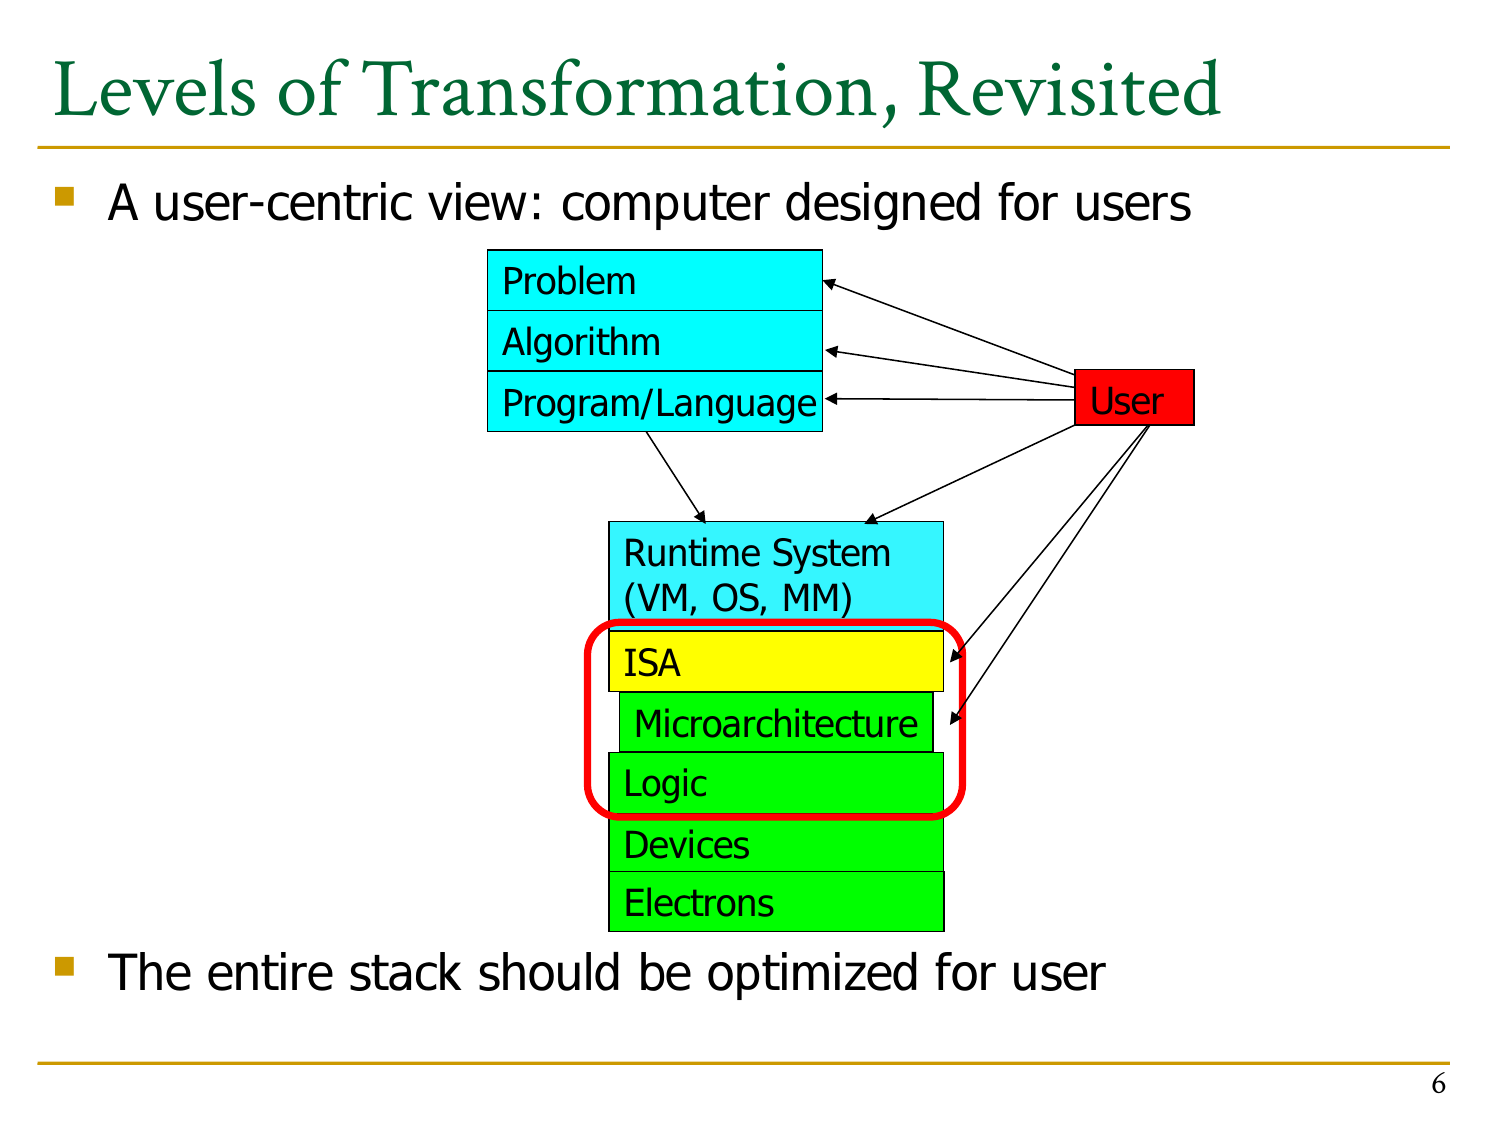

# Levels of Transformation, Revisited
A user-centric view: computer designed for users

The entire stack should be optimized for user

Problem
Algorithm

User
Program/Language

Runtime System
(VM, OS, MM)

ISA
Microarchitecture
Logic

Devices
Electrons
6